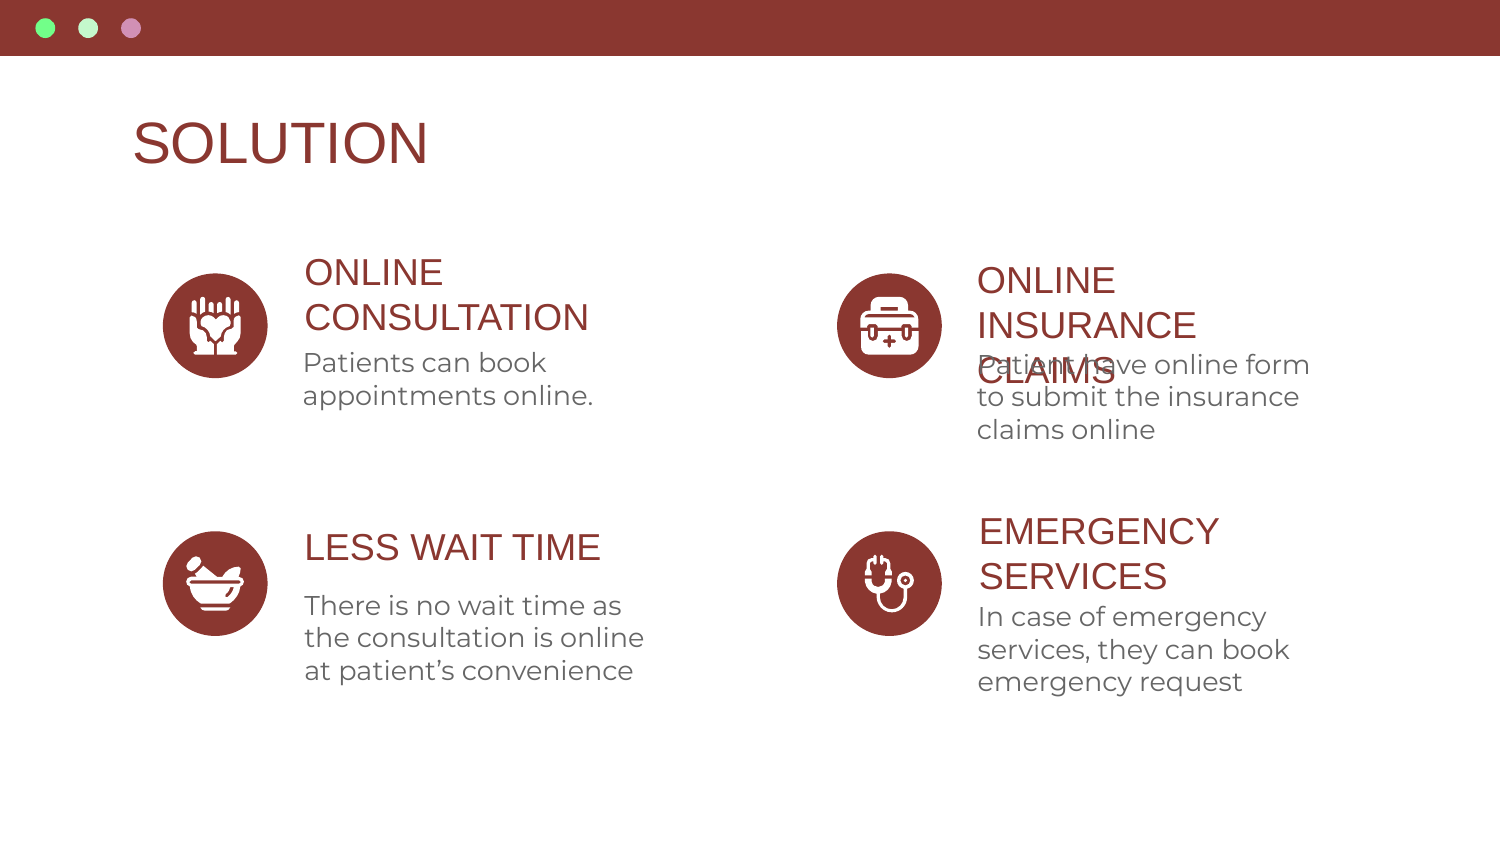

# SOLUTION
ONLINE CONSULTATION
ONLINE INSURANCE CLAIMS

Patients can book appointments online.
Patient have online form to submit the insurance claims online
EMERGENCY SERVICES
LESS WAIT TIME

There is no wait time as the consultation is online at patient’s convenience
In case of emergency services, they can book emergency request